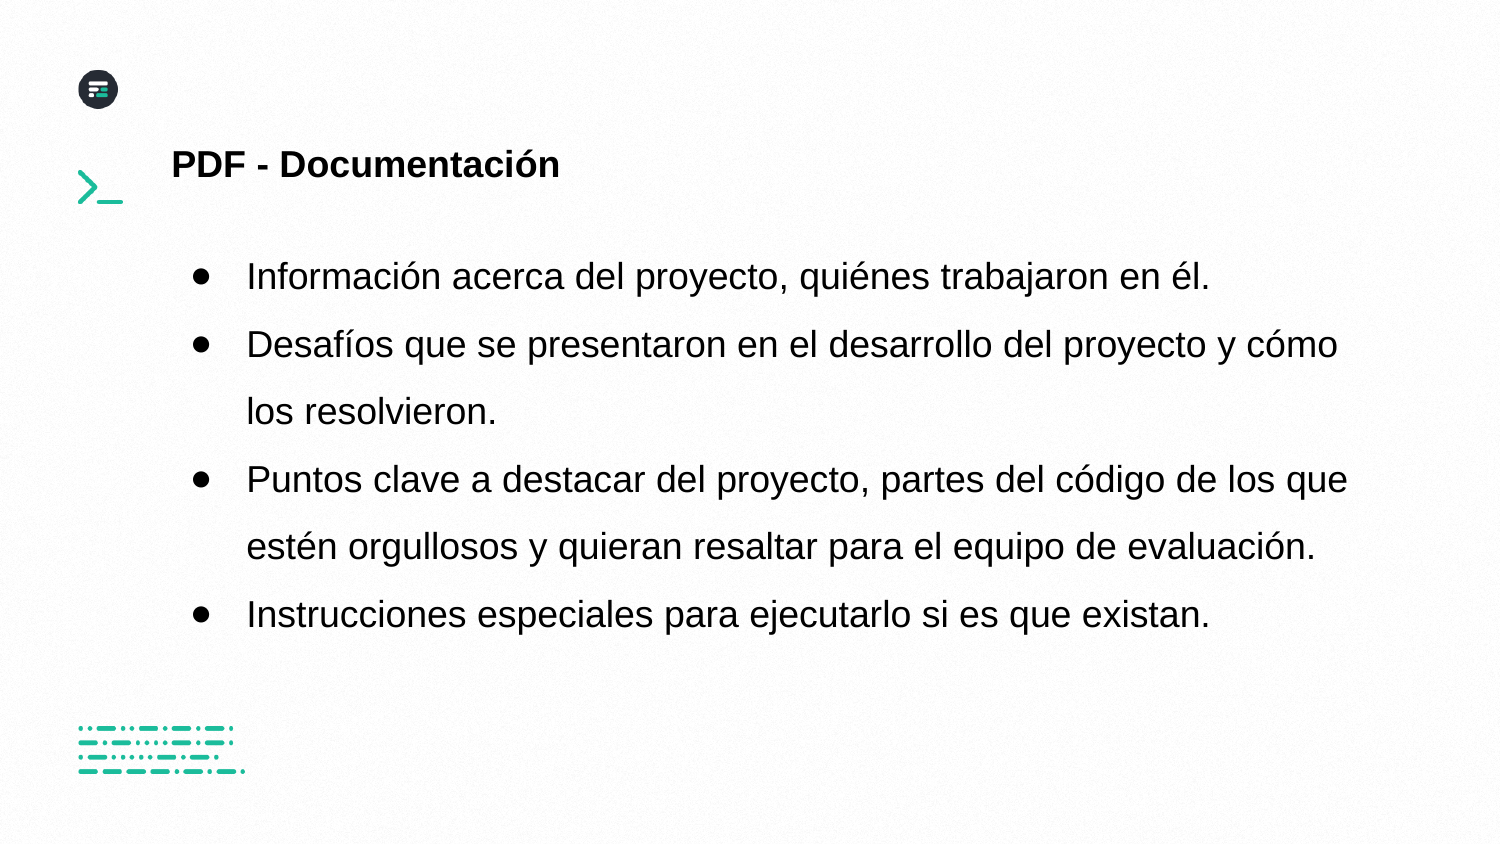

# PDF - Documentación

Información acerca del proyecto, quiénes trabajaron en él.
Desafíos que se presentaron en el desarrollo del proyecto y cómo los resolvieron.
Puntos clave a destacar del proyecto, partes del código de los que estén orgullosos y quieran resaltar para el equipo de evaluación.
Instrucciones especiales para ejecutarlo si es que existan.